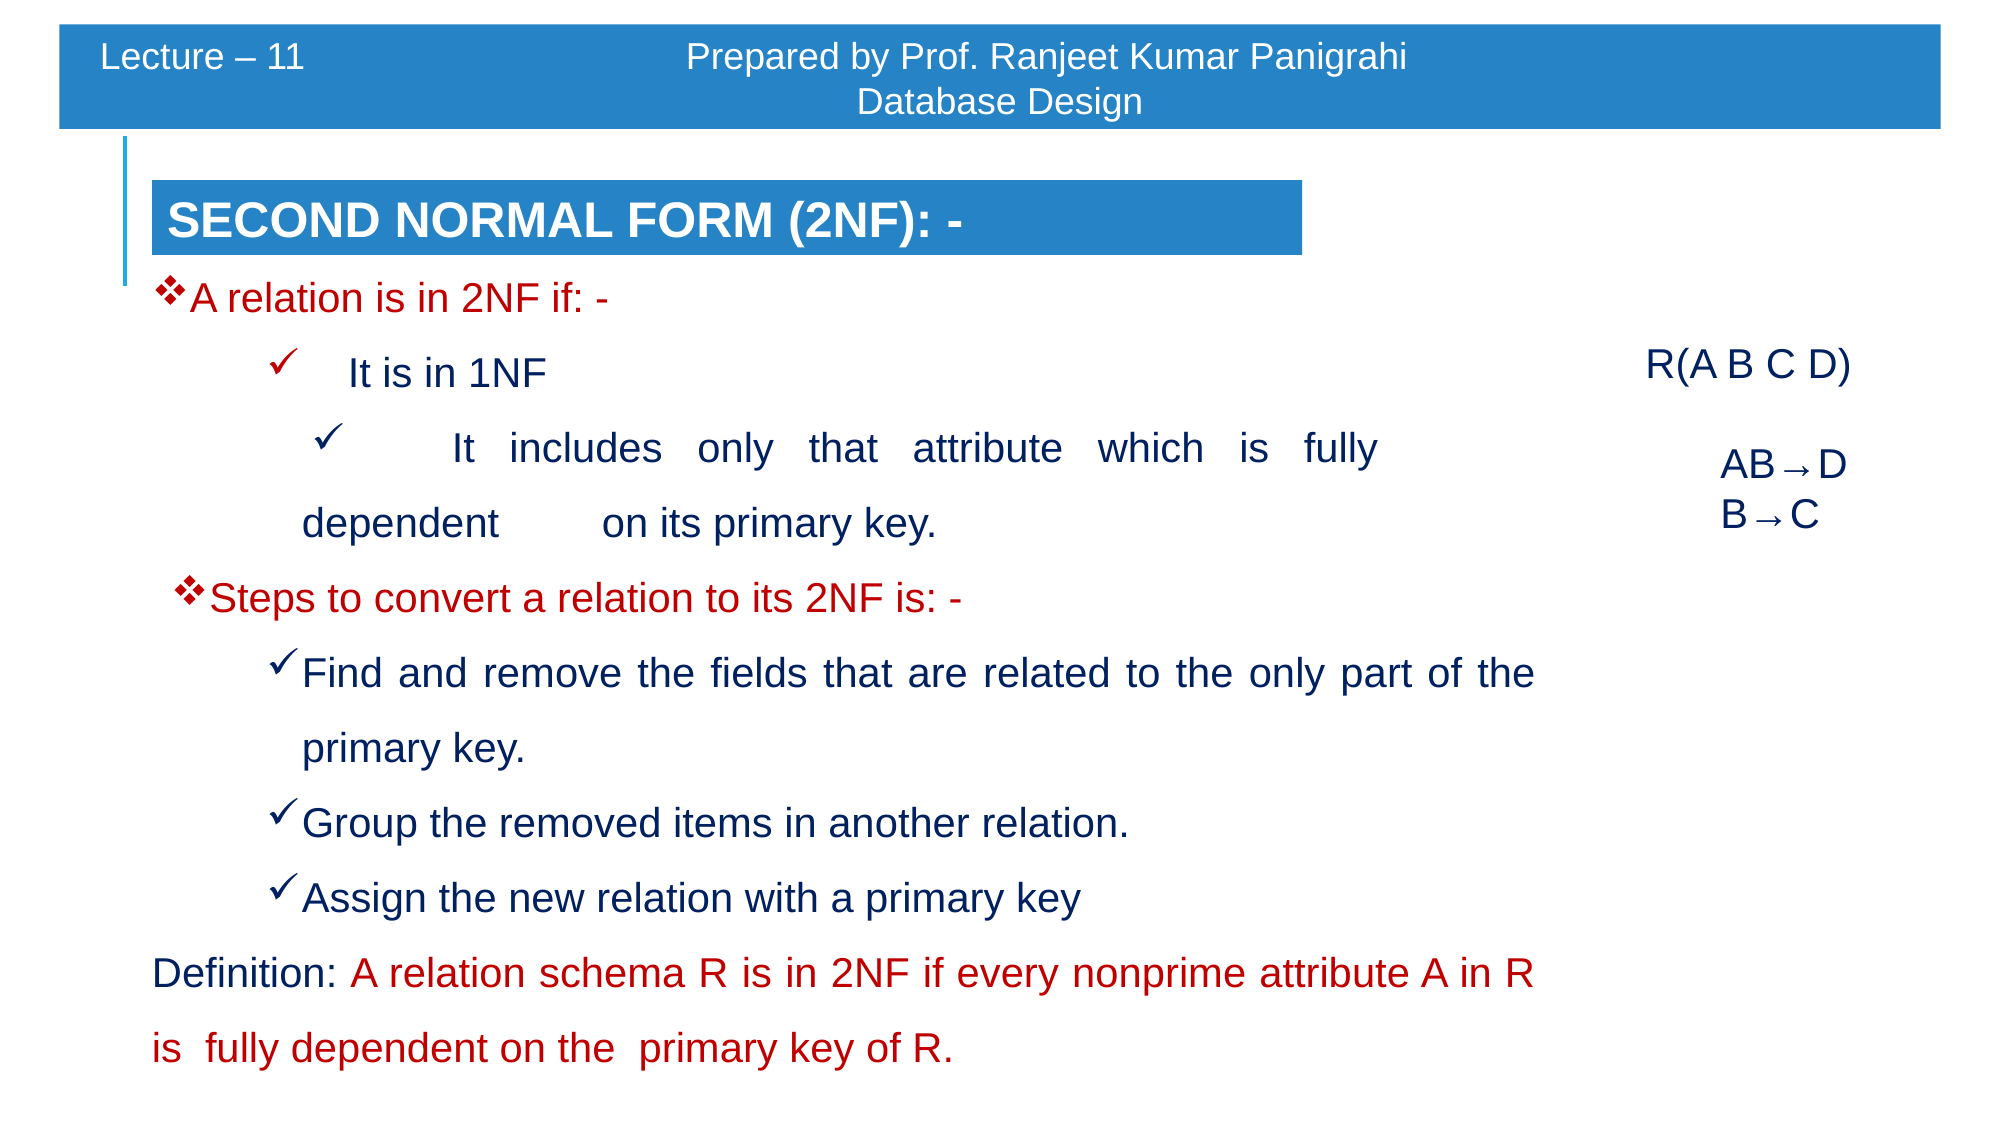

Lecture – 11 		             Prepared by Prof. Ranjeet Kumar Panigrahi				Database Design
SECOND NORMAL FORM (2NF): -
A relation is in 2NF if: -
    It is in 1NF
	It includes only that attribute which is fully 	dependent 	on its primary key.
Steps to convert a relation to its 2NF is: -
Find and remove the fields that are related to the only part of the primary key.
Group the removed items in another relation.
Assign the new relation with a primary key
Definition: A relation schema R is in 2NF if every nonprime attribute A in R is  fully dependent on the  primary key of R.
R(A B C D)

AB→D
B→C